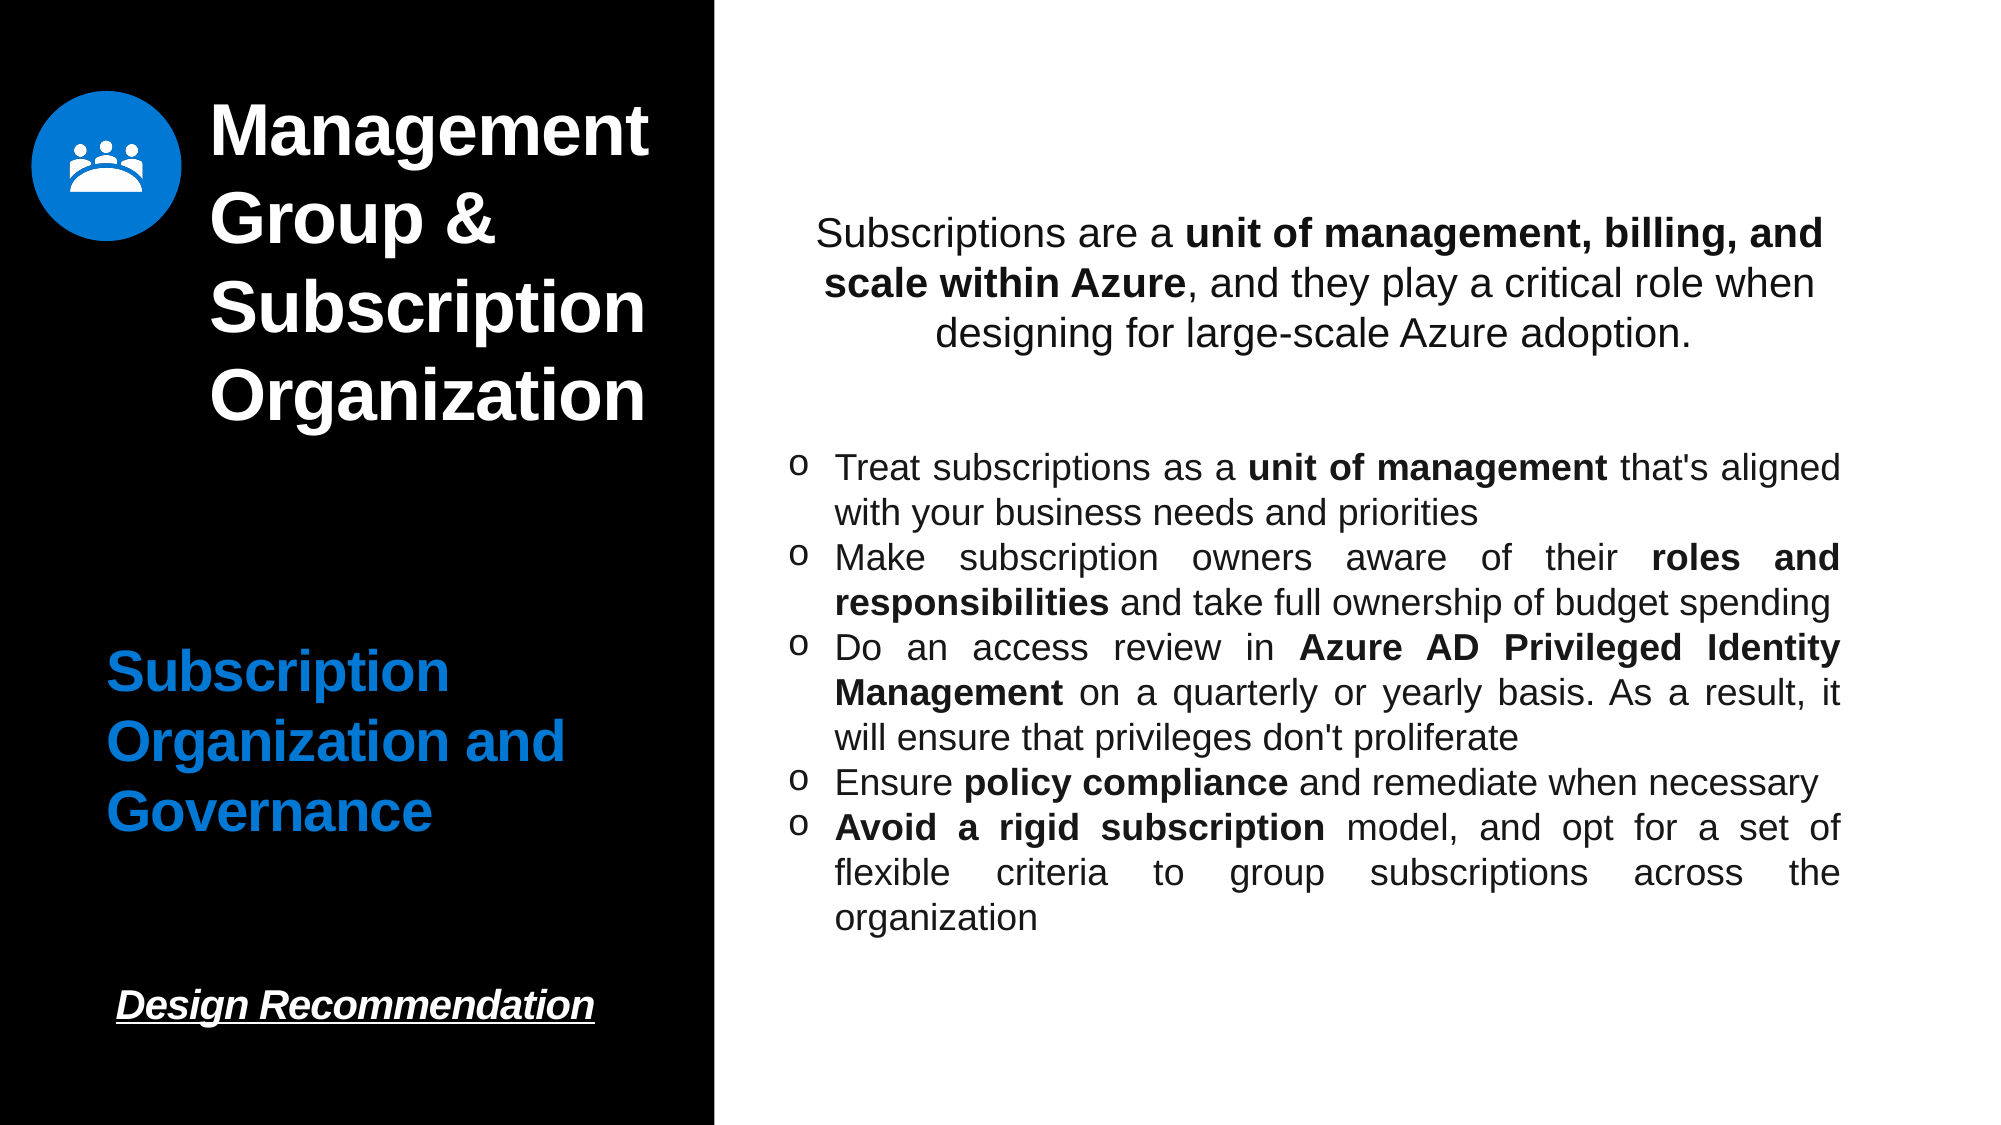

# Management Group & Subscription Organization

Subscriptions are a unit of management, billing, and scale within Azure, and they play a critical role when designing for large-scale Azure adoption.

Treat subscriptions as a unit of management that's aligned with your business needs and priorities
Make subscription owners aware of their roles and responsibilities and take full ownership of budget spending
Do an access review in Azure AD Privileged Identity Management on a quarterly or yearly basis. As a result, it will ensure that privileges don't proliferate
Ensure policy compliance and remediate when necessary
Avoid a rigid subscription model, and opt for a set of flexible criteria to group subscriptions across the organization
Subscription Organization and Governance
Design Recommendation